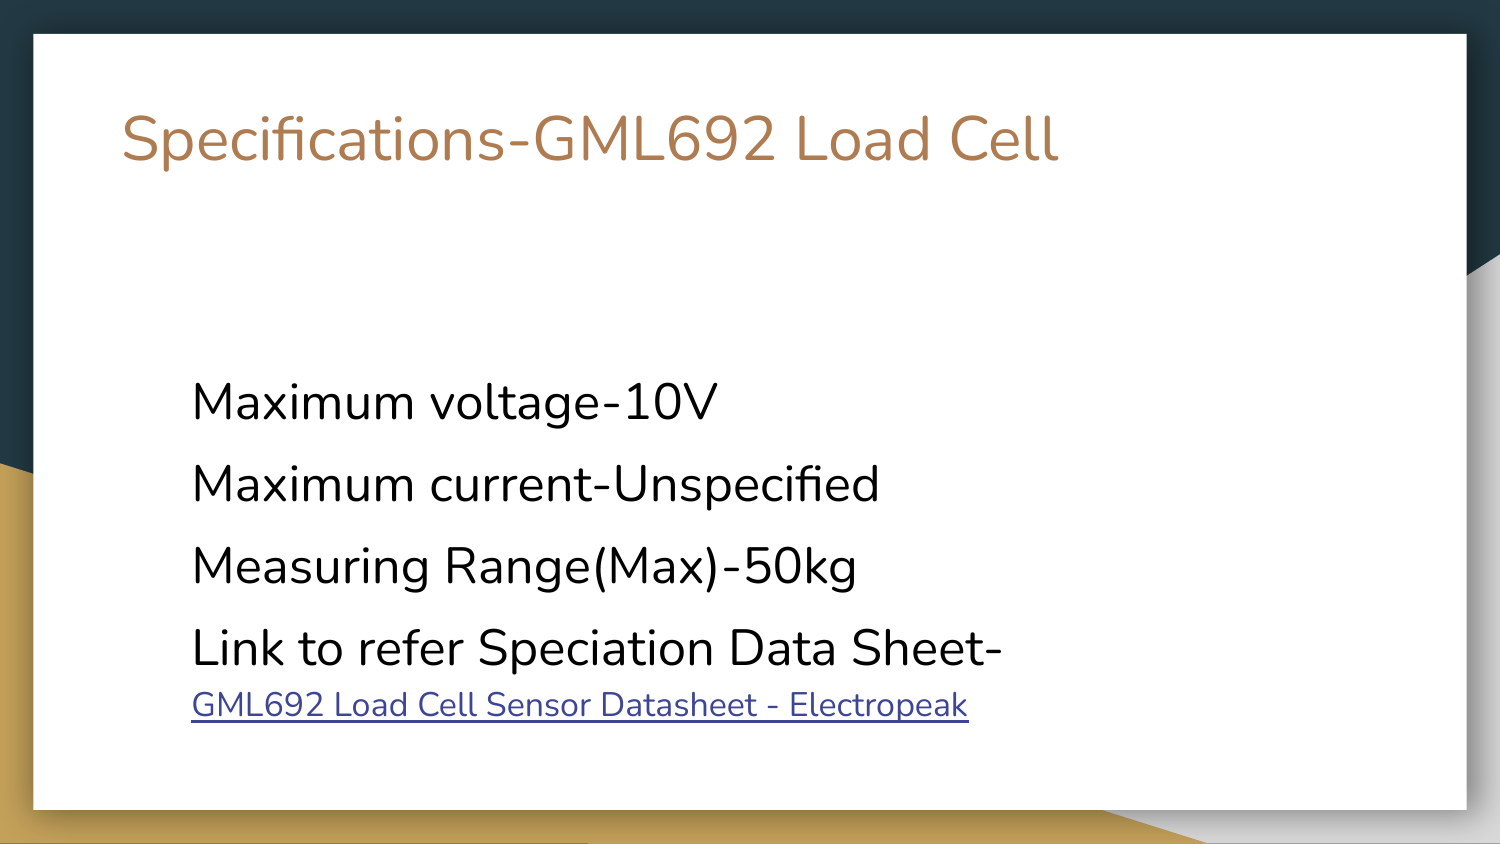

# Specifications-GML692 Load Cell
Maximum voltage-10V
Maximum current-Unspecified
Measuring Range(Max)-50kg
Link to refer Speciation Data Sheet- GML692 Load Cell Sensor Datasheet - Electropeak